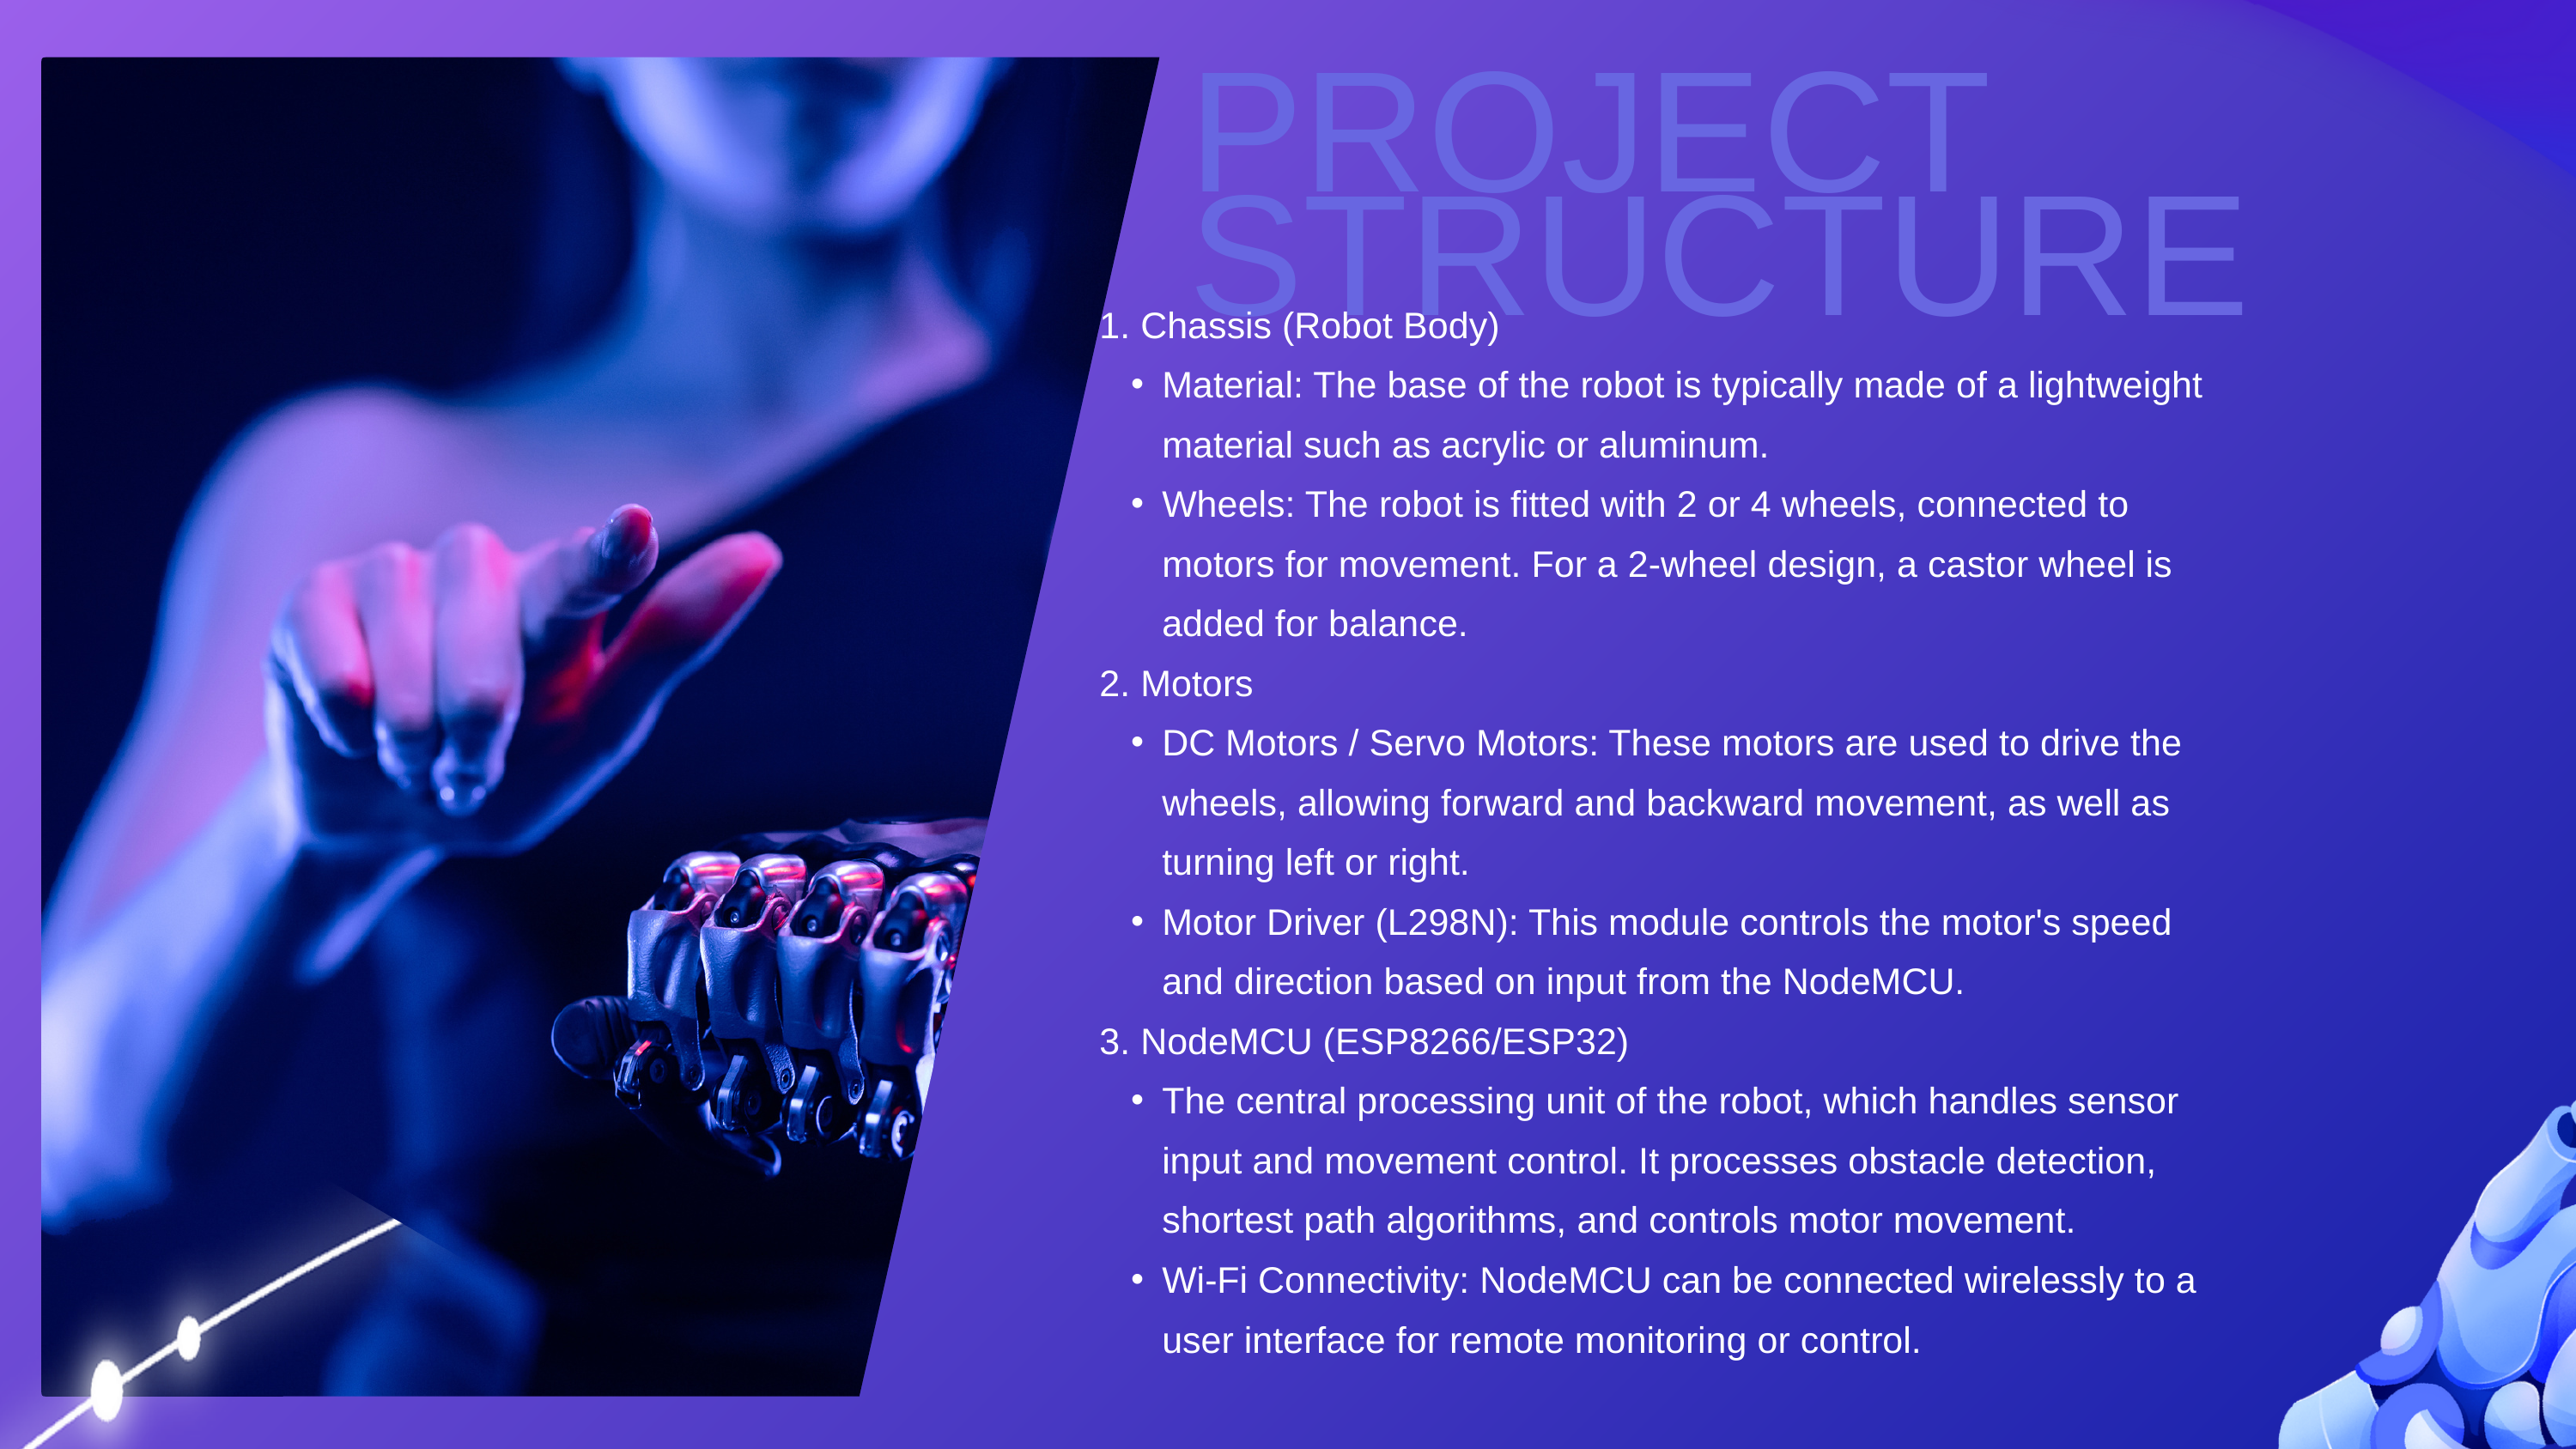

PROJECT STRUCTURE
1. Chassis (Robot Body)
Material: The base of the robot is typically made of a lightweight material such as acrylic or aluminum.
Wheels: The robot is fitted with 2 or 4 wheels, connected to motors for movement. For a 2-wheel design, a castor wheel is added for balance.
2. Motors
DC Motors / Servo Motors: These motors are used to drive the wheels, allowing forward and backward movement, as well as turning left or right.
Motor Driver (L298N): This module controls the motor's speed and direction based on input from the NodeMCU.
3. NodeMCU (ESP8266/ESP32)
The central processing unit of the robot, which handles sensor input and movement control. It processes obstacle detection, shortest path algorithms, and controls motor movement.
Wi-Fi Connectivity: NodeMCU can be connected wirelessly to a user interface for remote monitoring or control.